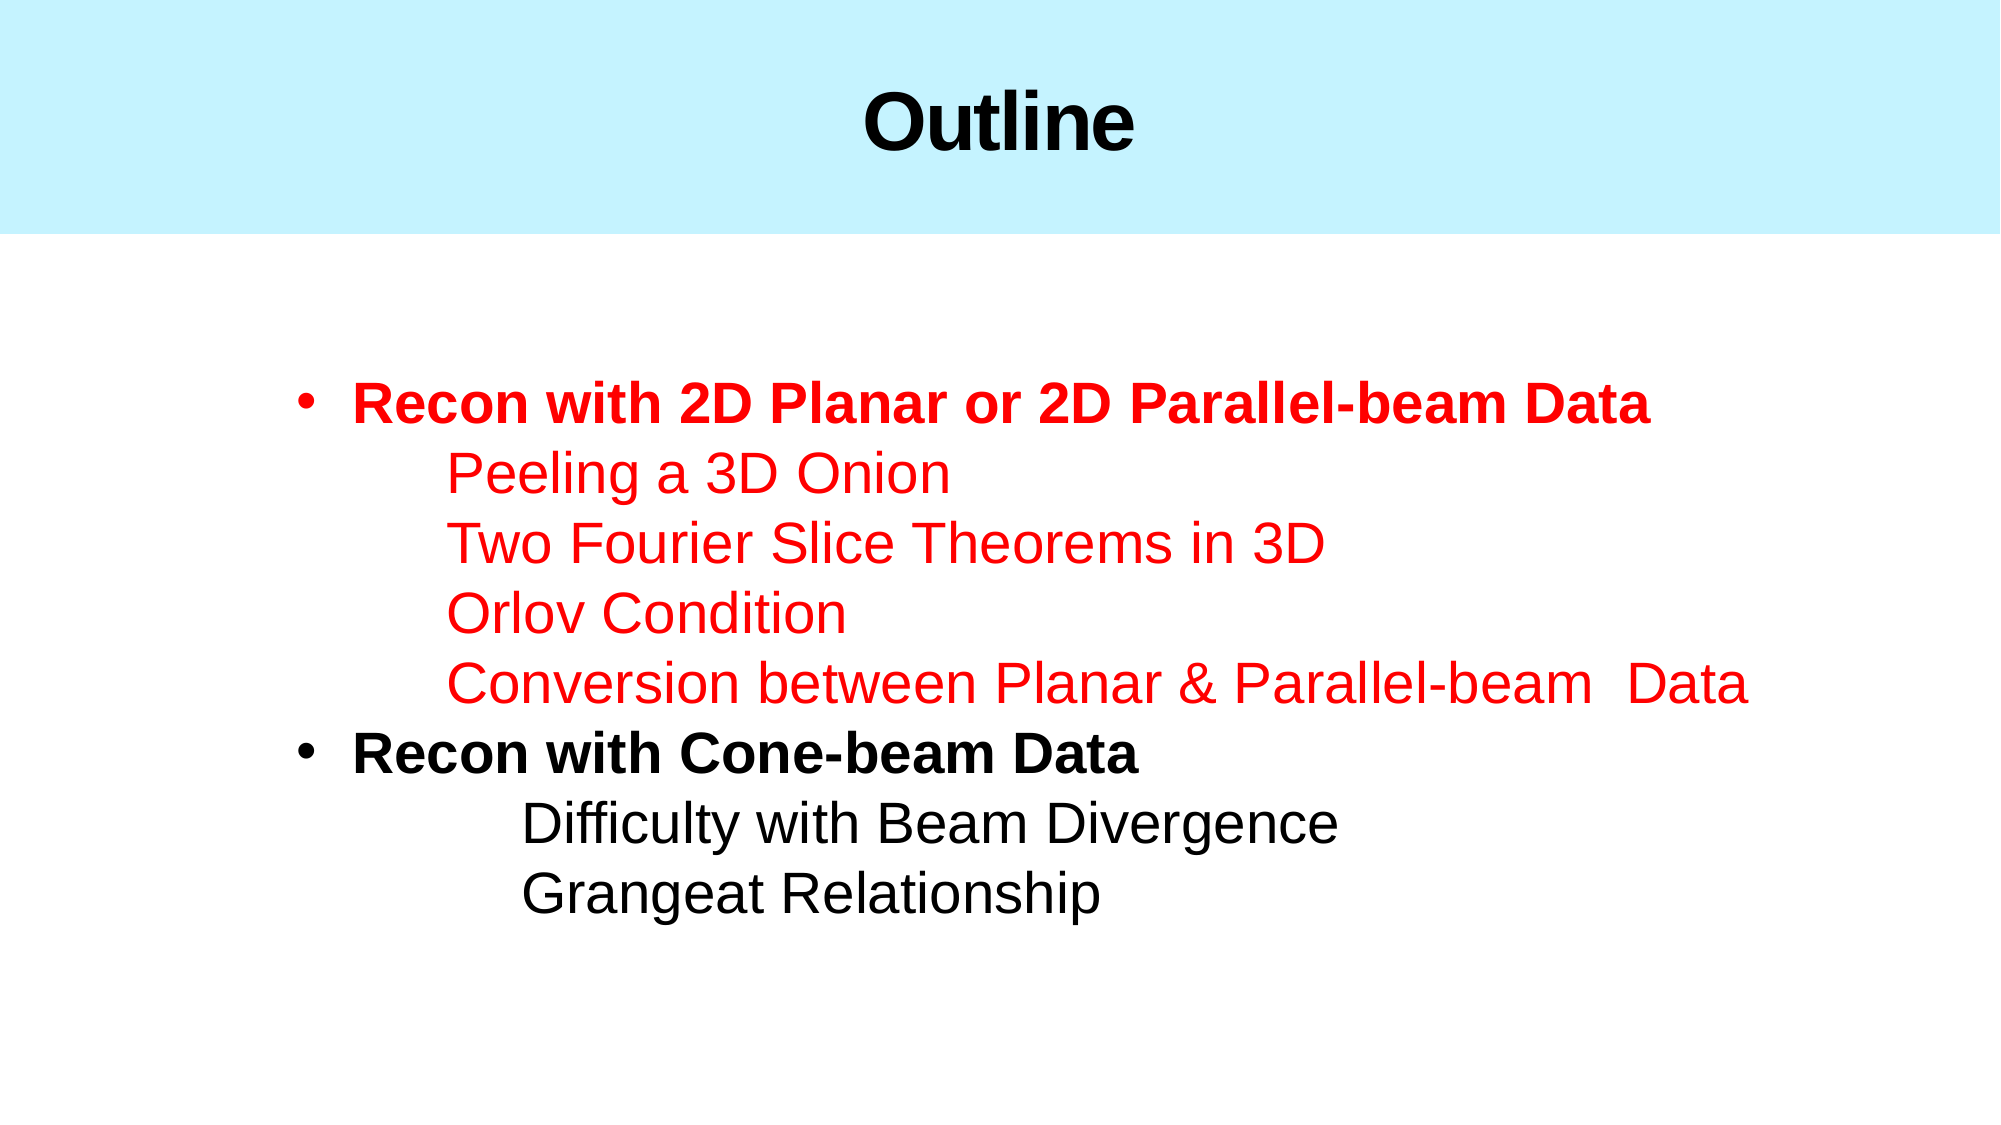

# Outline
Recon with 2D Planar or 2D Parallel-beam Data
	Peeling a 3D Onion
	Two Fourier Slice Theorems in 3D
	Orlov Condition
	Conversion between Planar & Parallel-beam  Data
Recon with Cone-beam Data
	Difficulty with Beam Divergence
	Grangeat Relationship